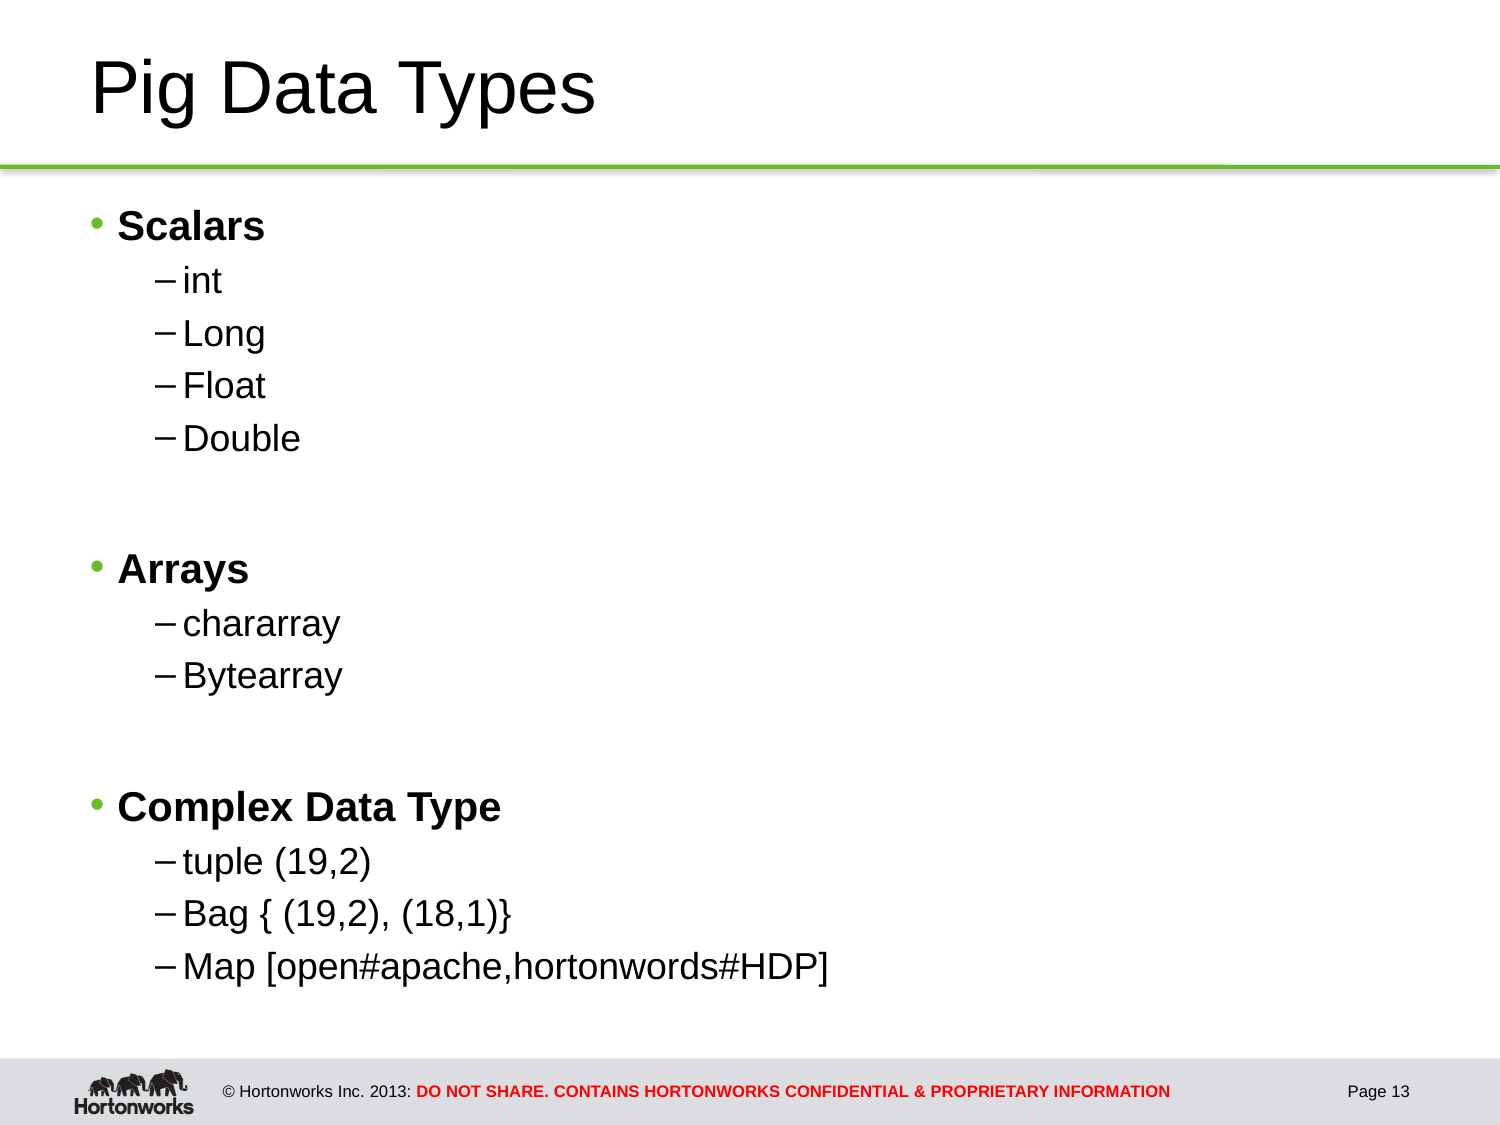

# Pig Data Types
Scalars
int
Long
Float
Double

Arrays
chararray
Bytearray

Complex Data Type
tuple (19,2)
Bag { (19,2), (18,1)}
Map [open#apache,hortonwords#HDP]

Page 13